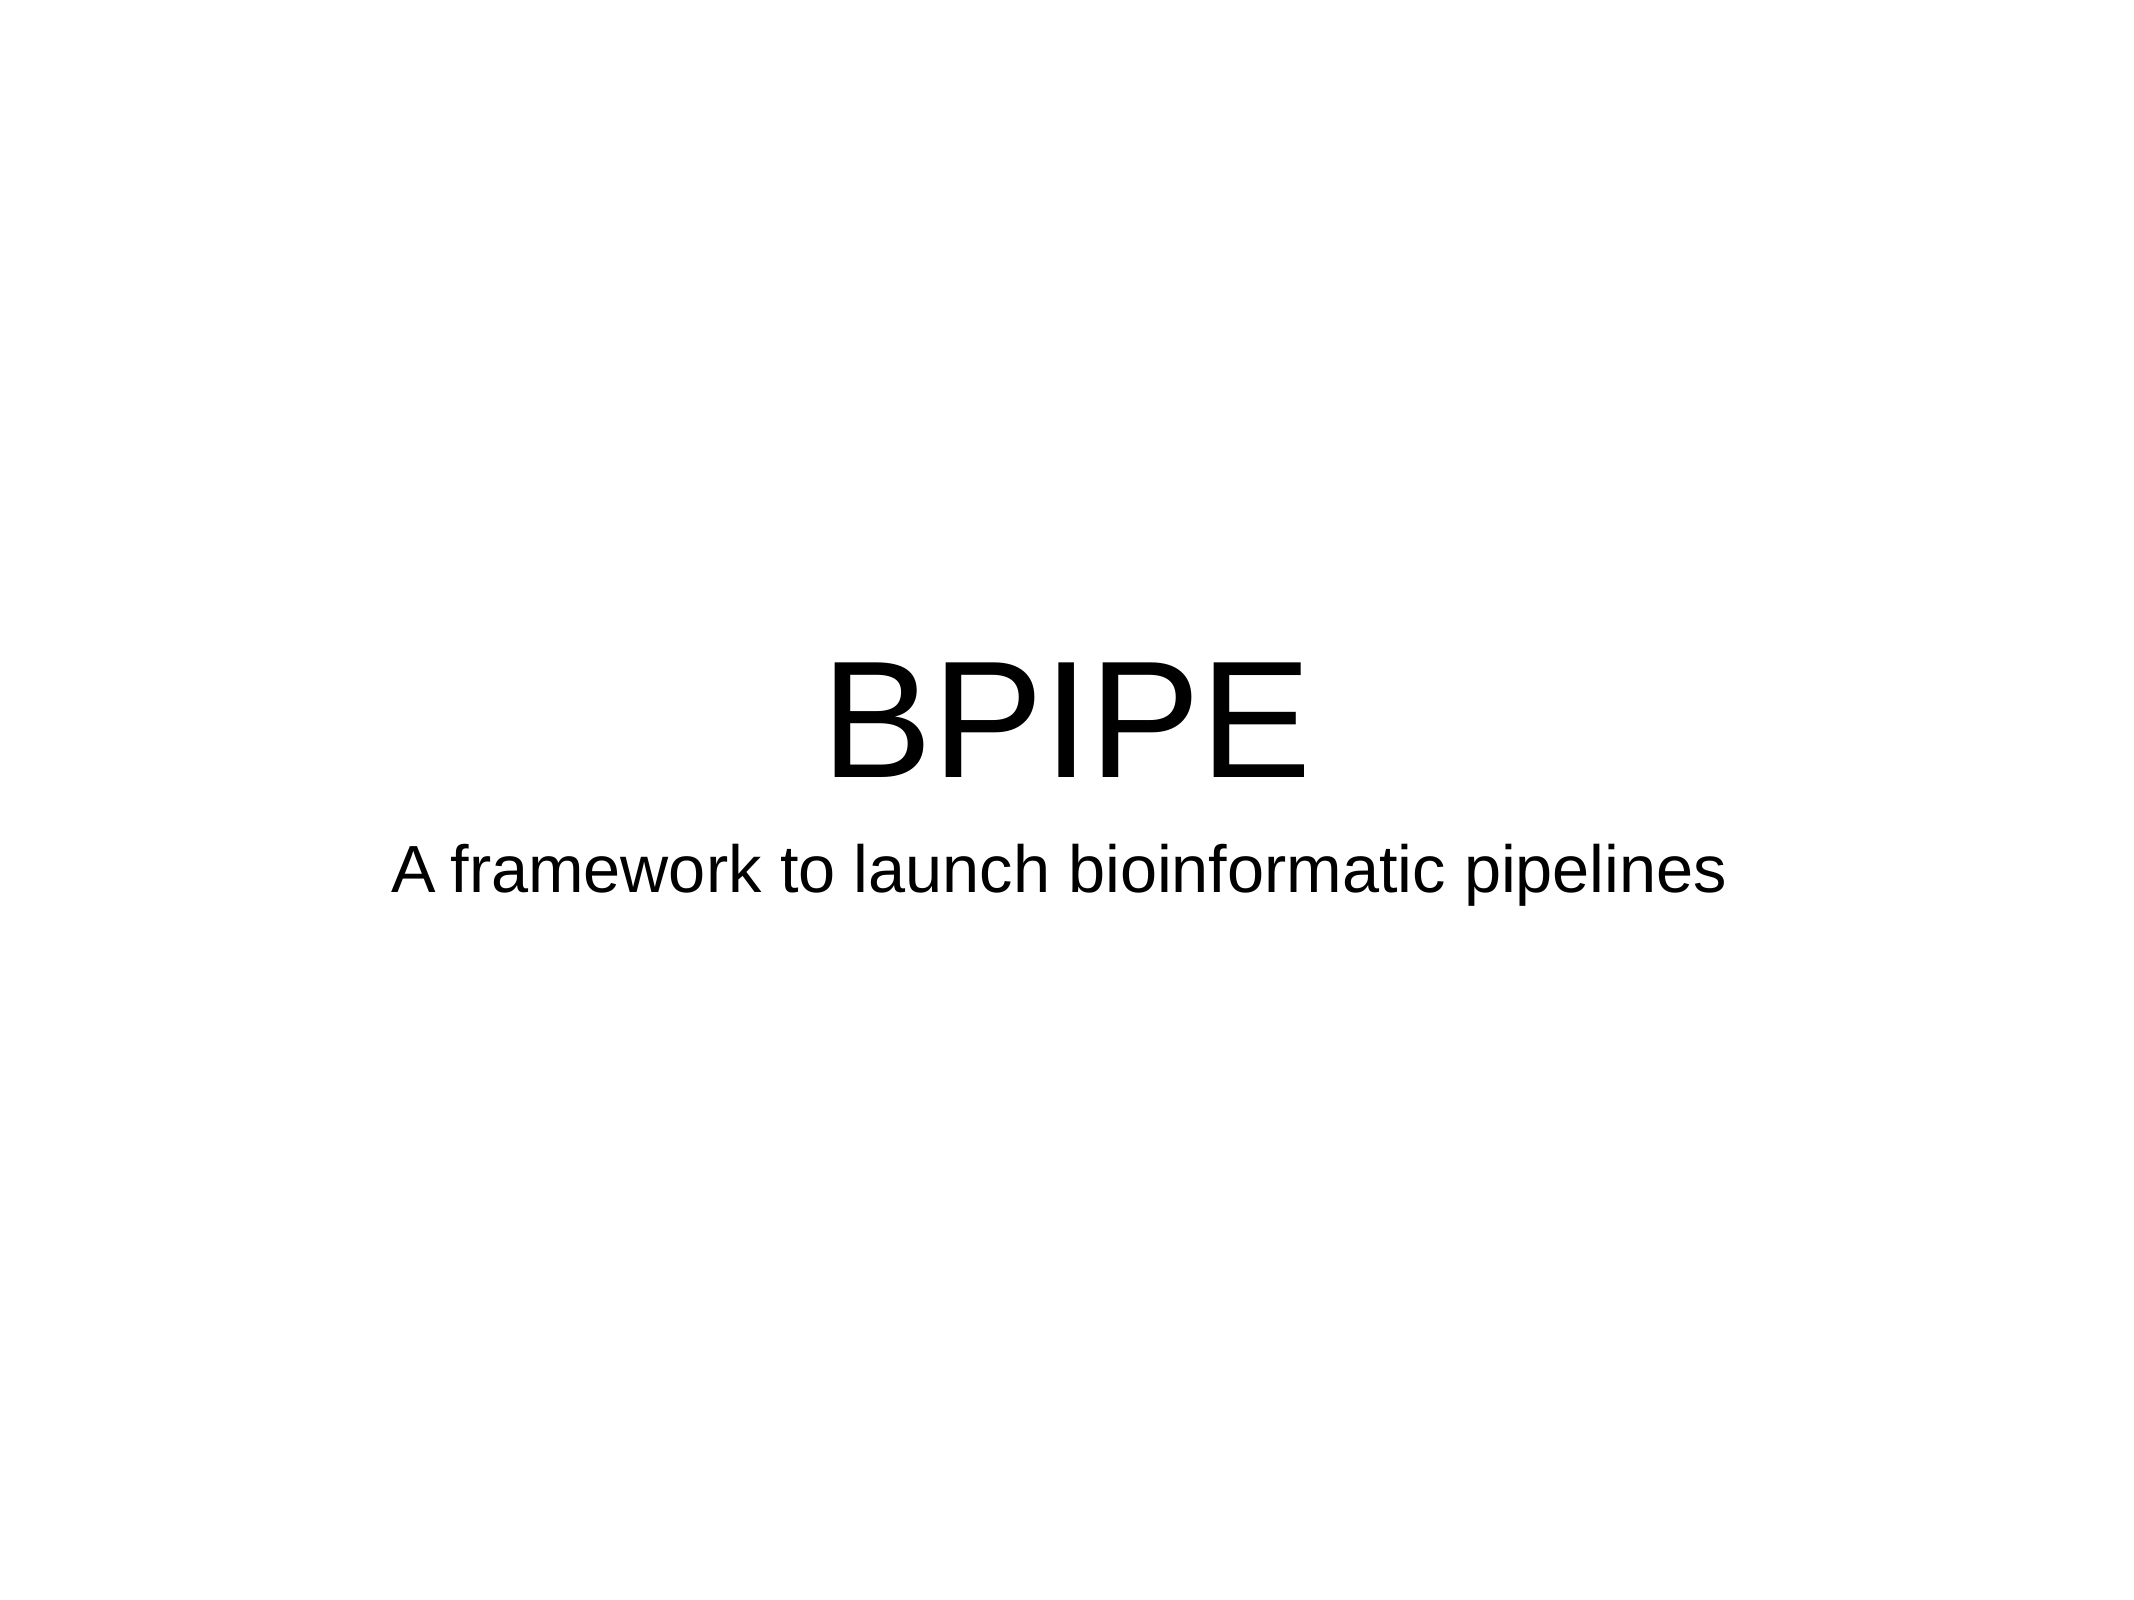

# BPIPE
A framework to launch bioinformatic pipelines